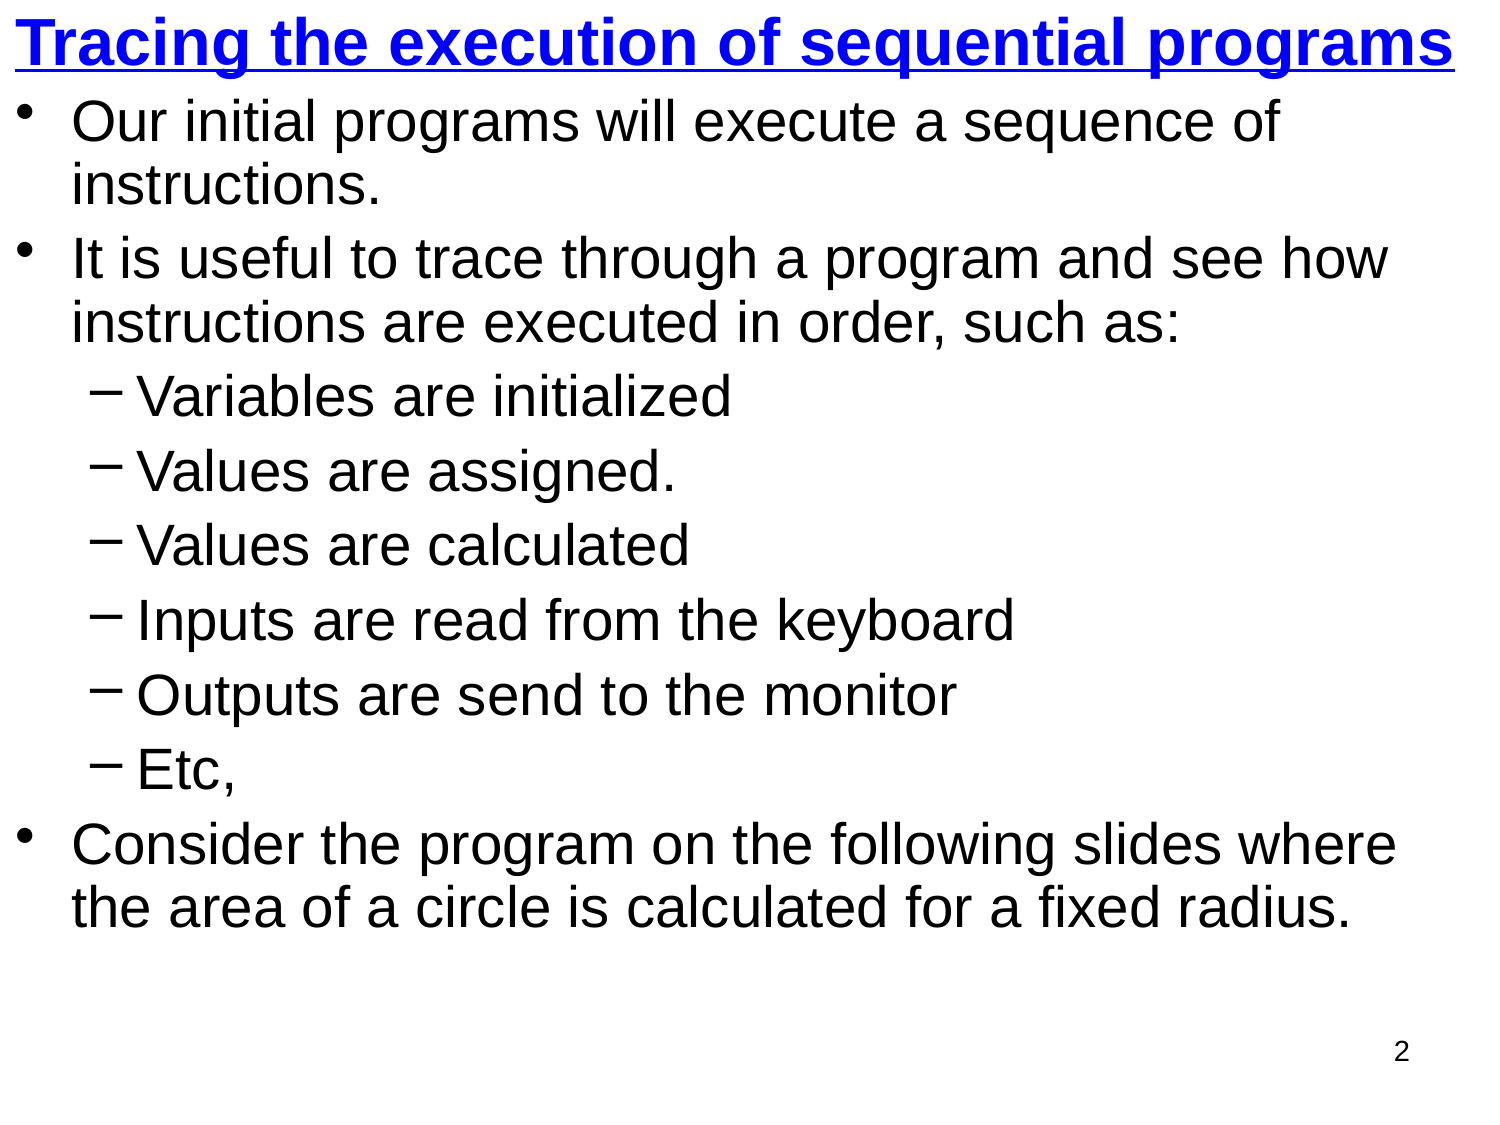

Tracing the execution of sequential programs
Our initial programs will execute a sequence of instructions.
It is useful to trace through a program and see how instructions are executed in order, such as:
Variables are initialized
Values are assigned.
Values are calculated
Inputs are read from the keyboard
Outputs are send to the monitor
Etc,
Consider the program on the following slides where the area of a circle is calculated for a fixed radius.

2